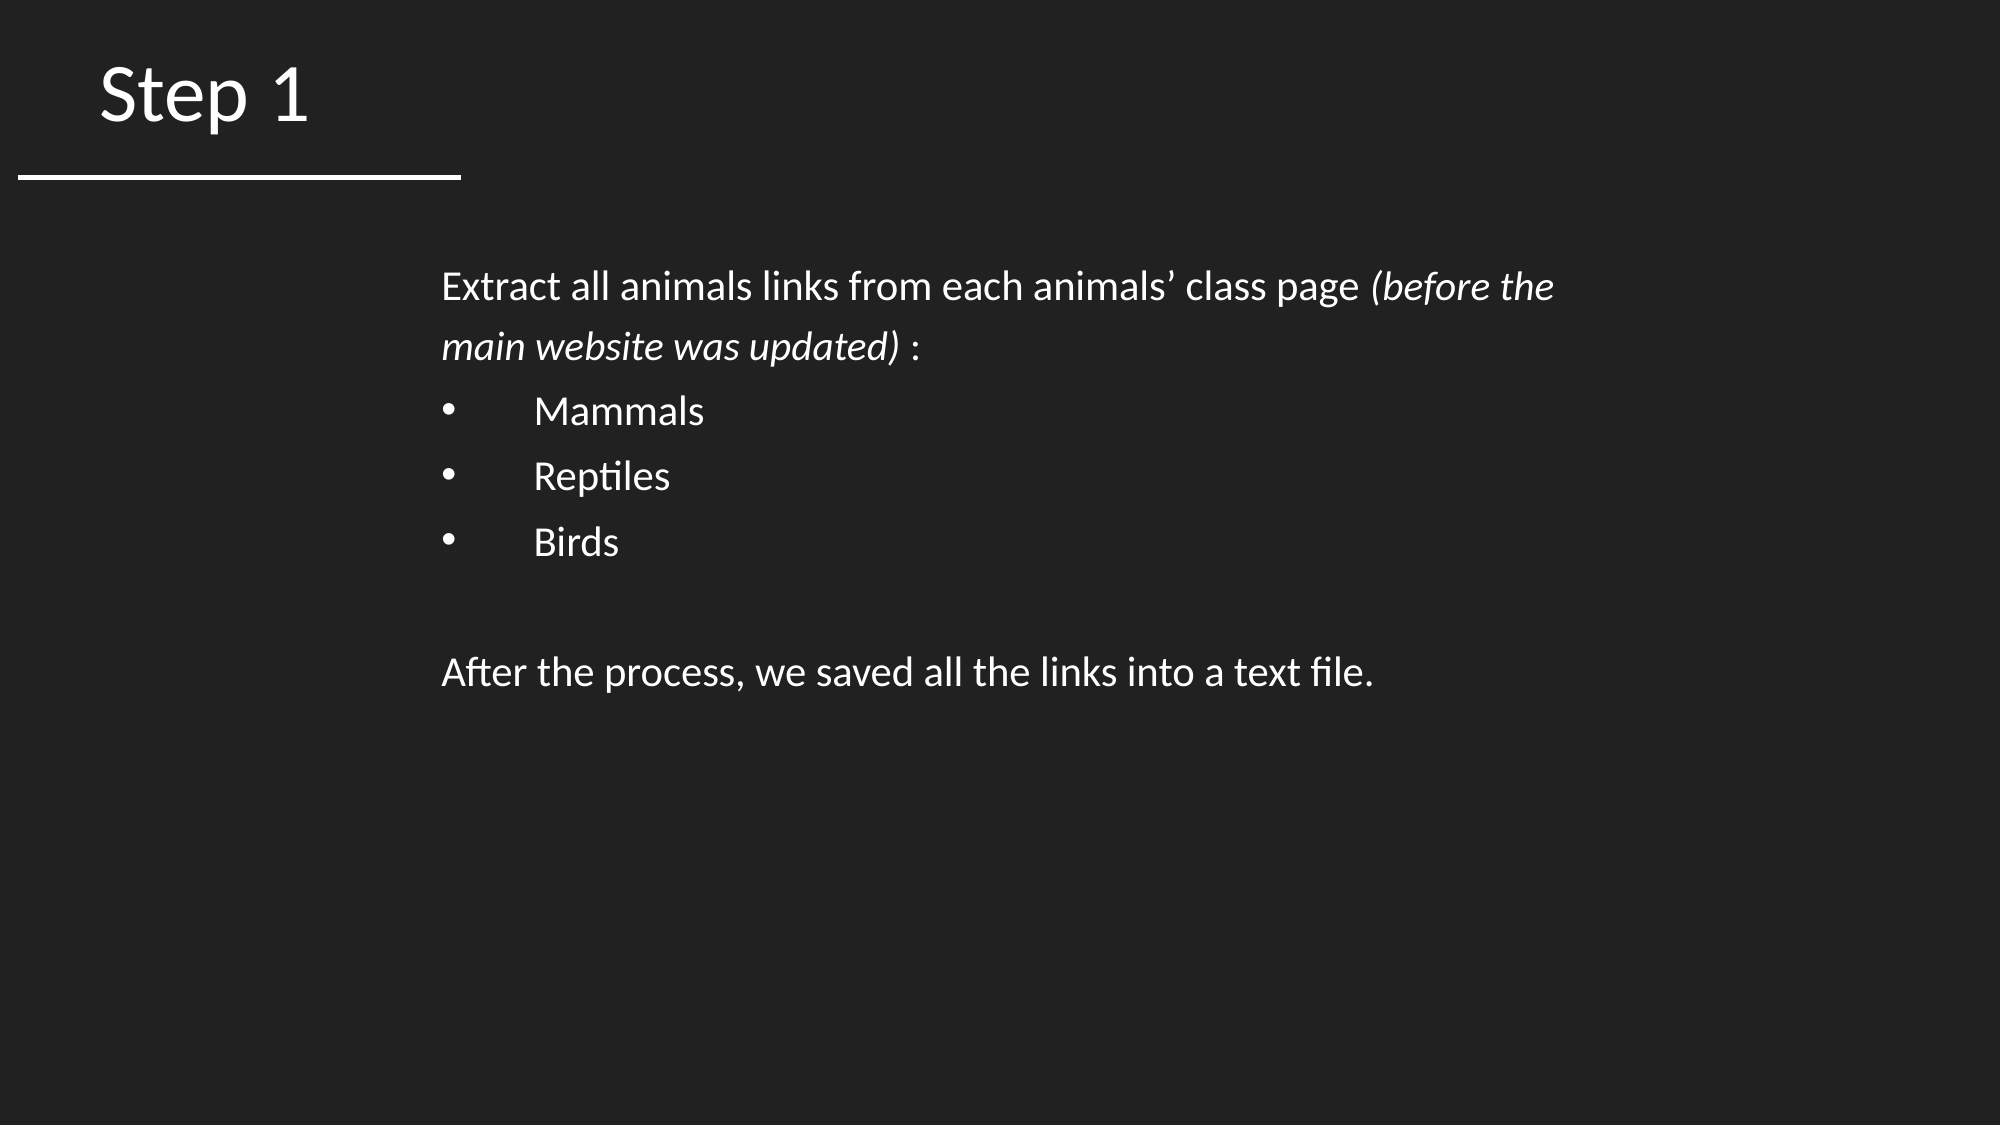

Step 1
Extract all animals links from each animals’ class page (before the main website was updated) :
Mammals
Reptiles
Birds

After the process, we saved all the links into a text file.